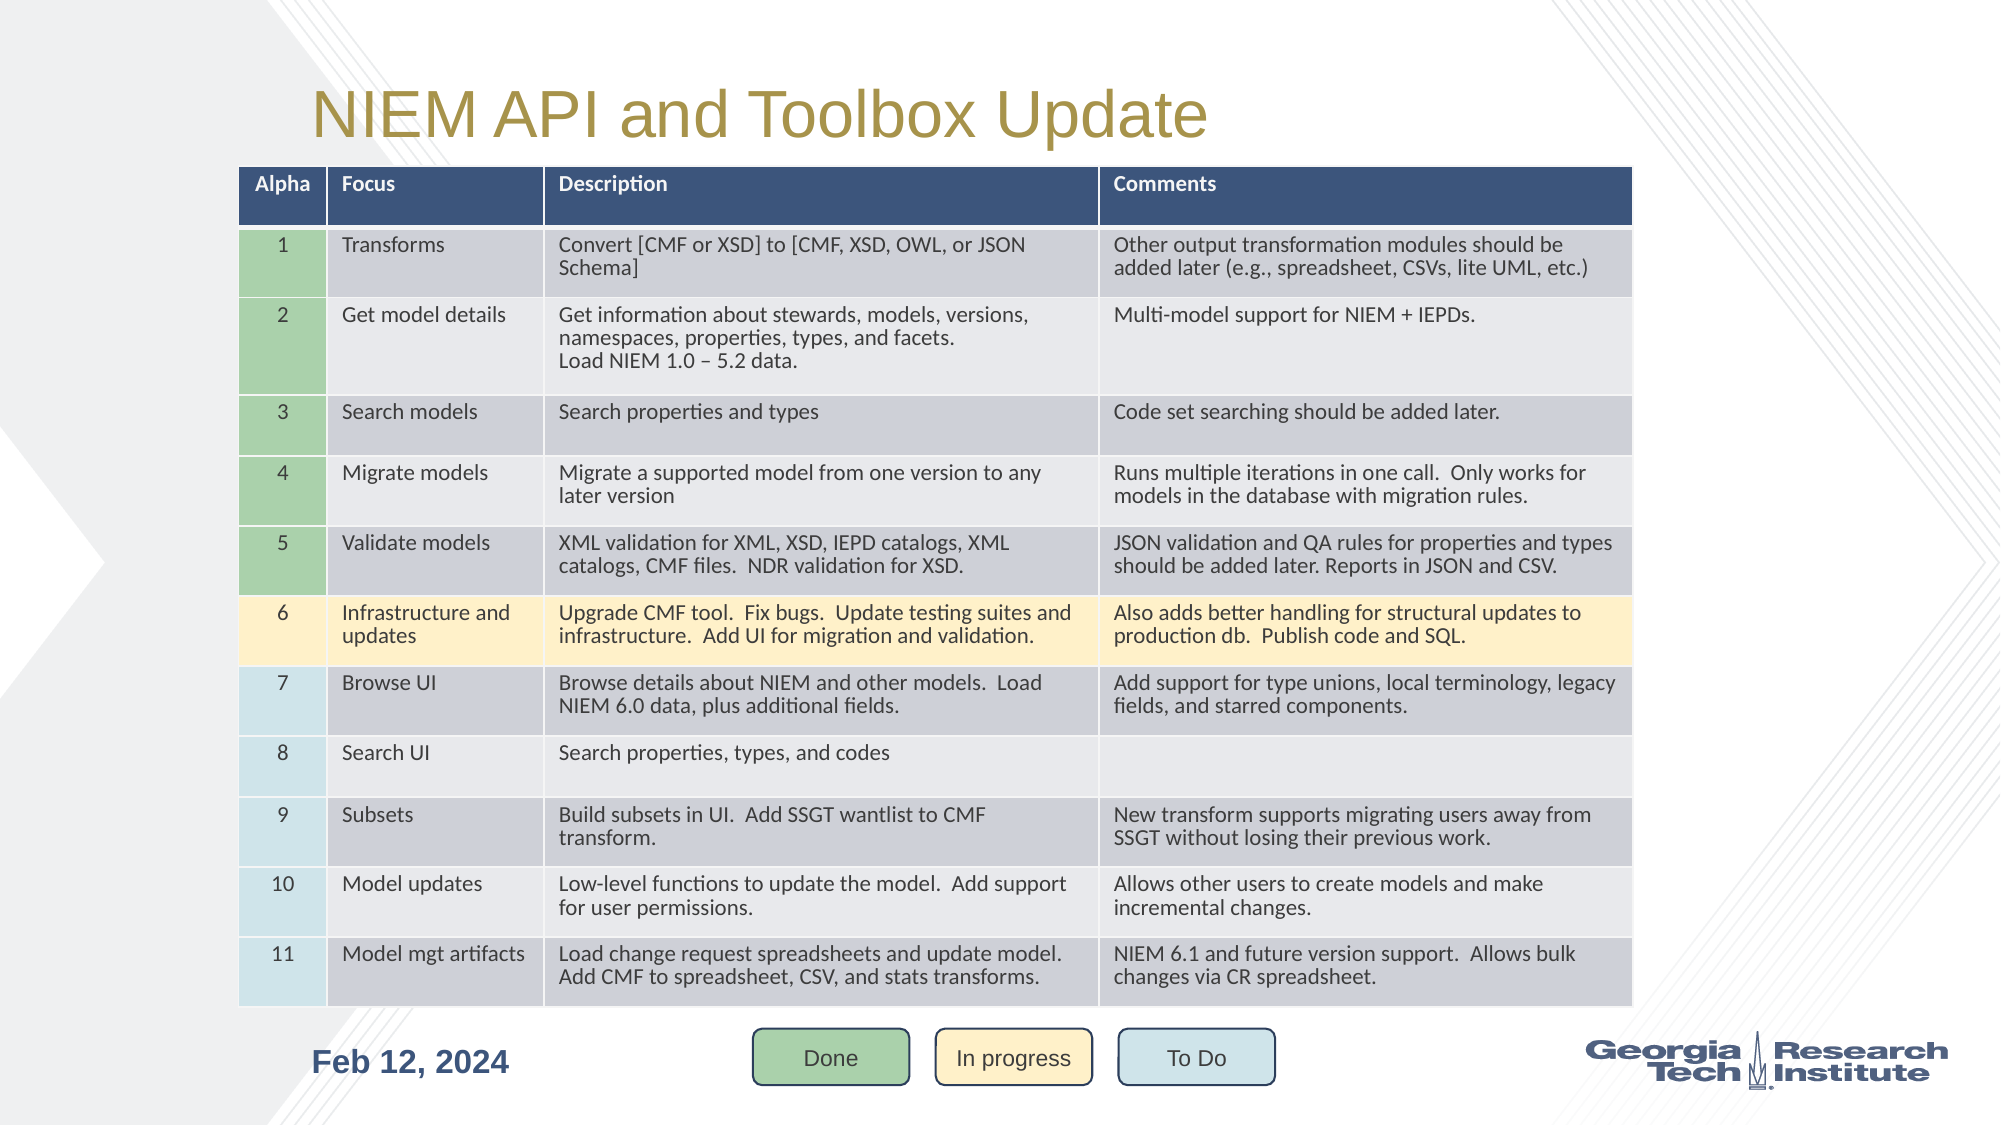

# NIEM API and Toolbox Update
| Alpha | Focus | Description | Comments |
| --- | --- | --- | --- |
| 1 | Transforms | Convert [CMF or XSD] to [CMF, XSD, OWL, or JSON Schema] | Other output transformation modules should be added later (e.g., spreadsheet, CSVs, lite UML, etc.) |
| 2 | Get model details | Get information about stewards, models, versions, namespaces, properties, types, and facets. Load NIEM 1.0 – 5.2 data. | Multi-model support for NIEM + IEPDs. |
| 3 | Search models | Search properties and types | Code set searching should be added later. |
| 4 | Migrate models | Migrate a supported model from one version to any later version | Runs multiple iterations in one call. Only works for models in the database with migration rules. |
| 5 | Validate models | XML validation for XML, XSD, IEPD catalogs, XML catalogs, CMF files. NDR validation for XSD. | JSON validation and QA rules for properties and types should be added later. Reports in JSON and CSV. |
| 6 | Infrastructure and updates | Upgrade CMF tool. Fix bugs. Update testing suites and infrastructure. Add UI for migration and validation. | Also adds better handling for structural updates to production db. Publish code and SQL. |
| 7 | Browse UI | Browse details about NIEM and other models. Load NIEM 6.0 data, plus additional fields. | Add support for type unions, local terminology, legacy fields, and starred components. |
| 8 | Search UI | Search properties, types, and codes |  |
| 9 | Subsets | Build subsets in UI. Add SSGT wantlist to CMF transform. | New transform supports migrating users away from SSGT without losing their previous work. |
| 10 | Model updates | Low-level functions to update the model. Add support for user permissions. | Allows other users to create models and make incremental changes. |
| 11 | Model mgt artifacts | Load change request spreadsheets and update model. Add CMF to spreadsheet, CSV, and stats transforms. | NIEM 6.1 and future version support. Allows bulk changes via CR spreadsheet. |
Done
In progress
To Do
Feb 12, 2024